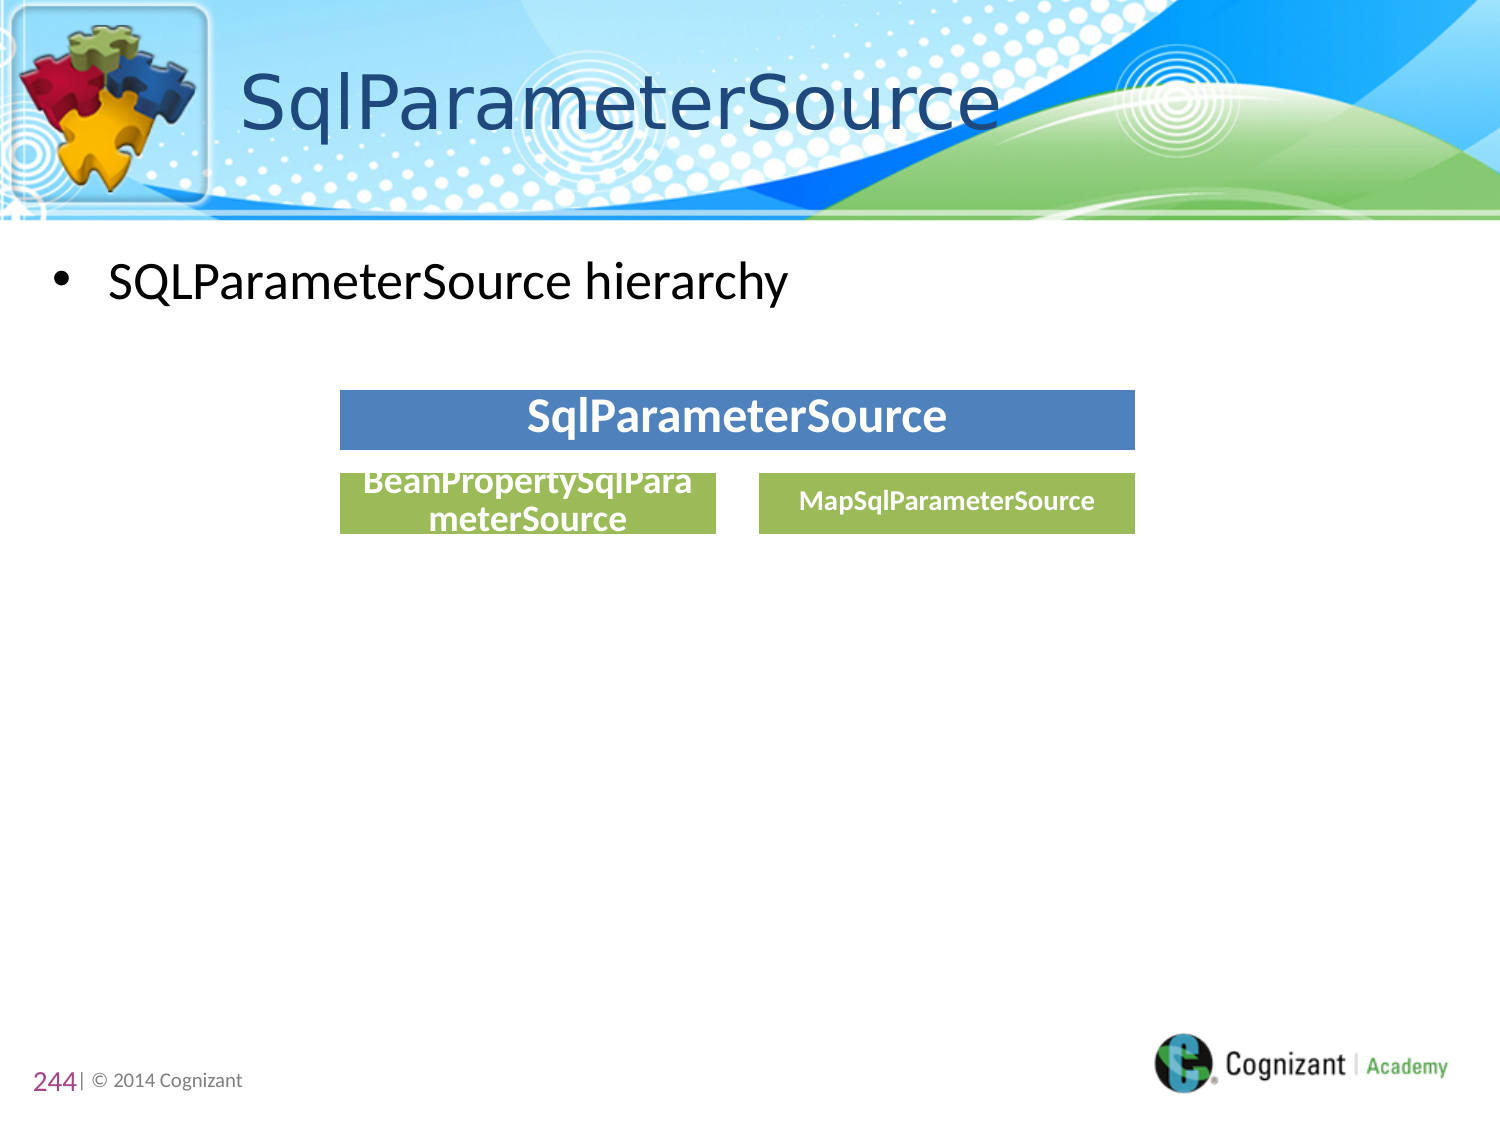

# SqlParameterSource
SQLParameterSource hierarchy
SqlParameterSource
BeanPropertySqlParameterSource
MapSqlParameterSource
244